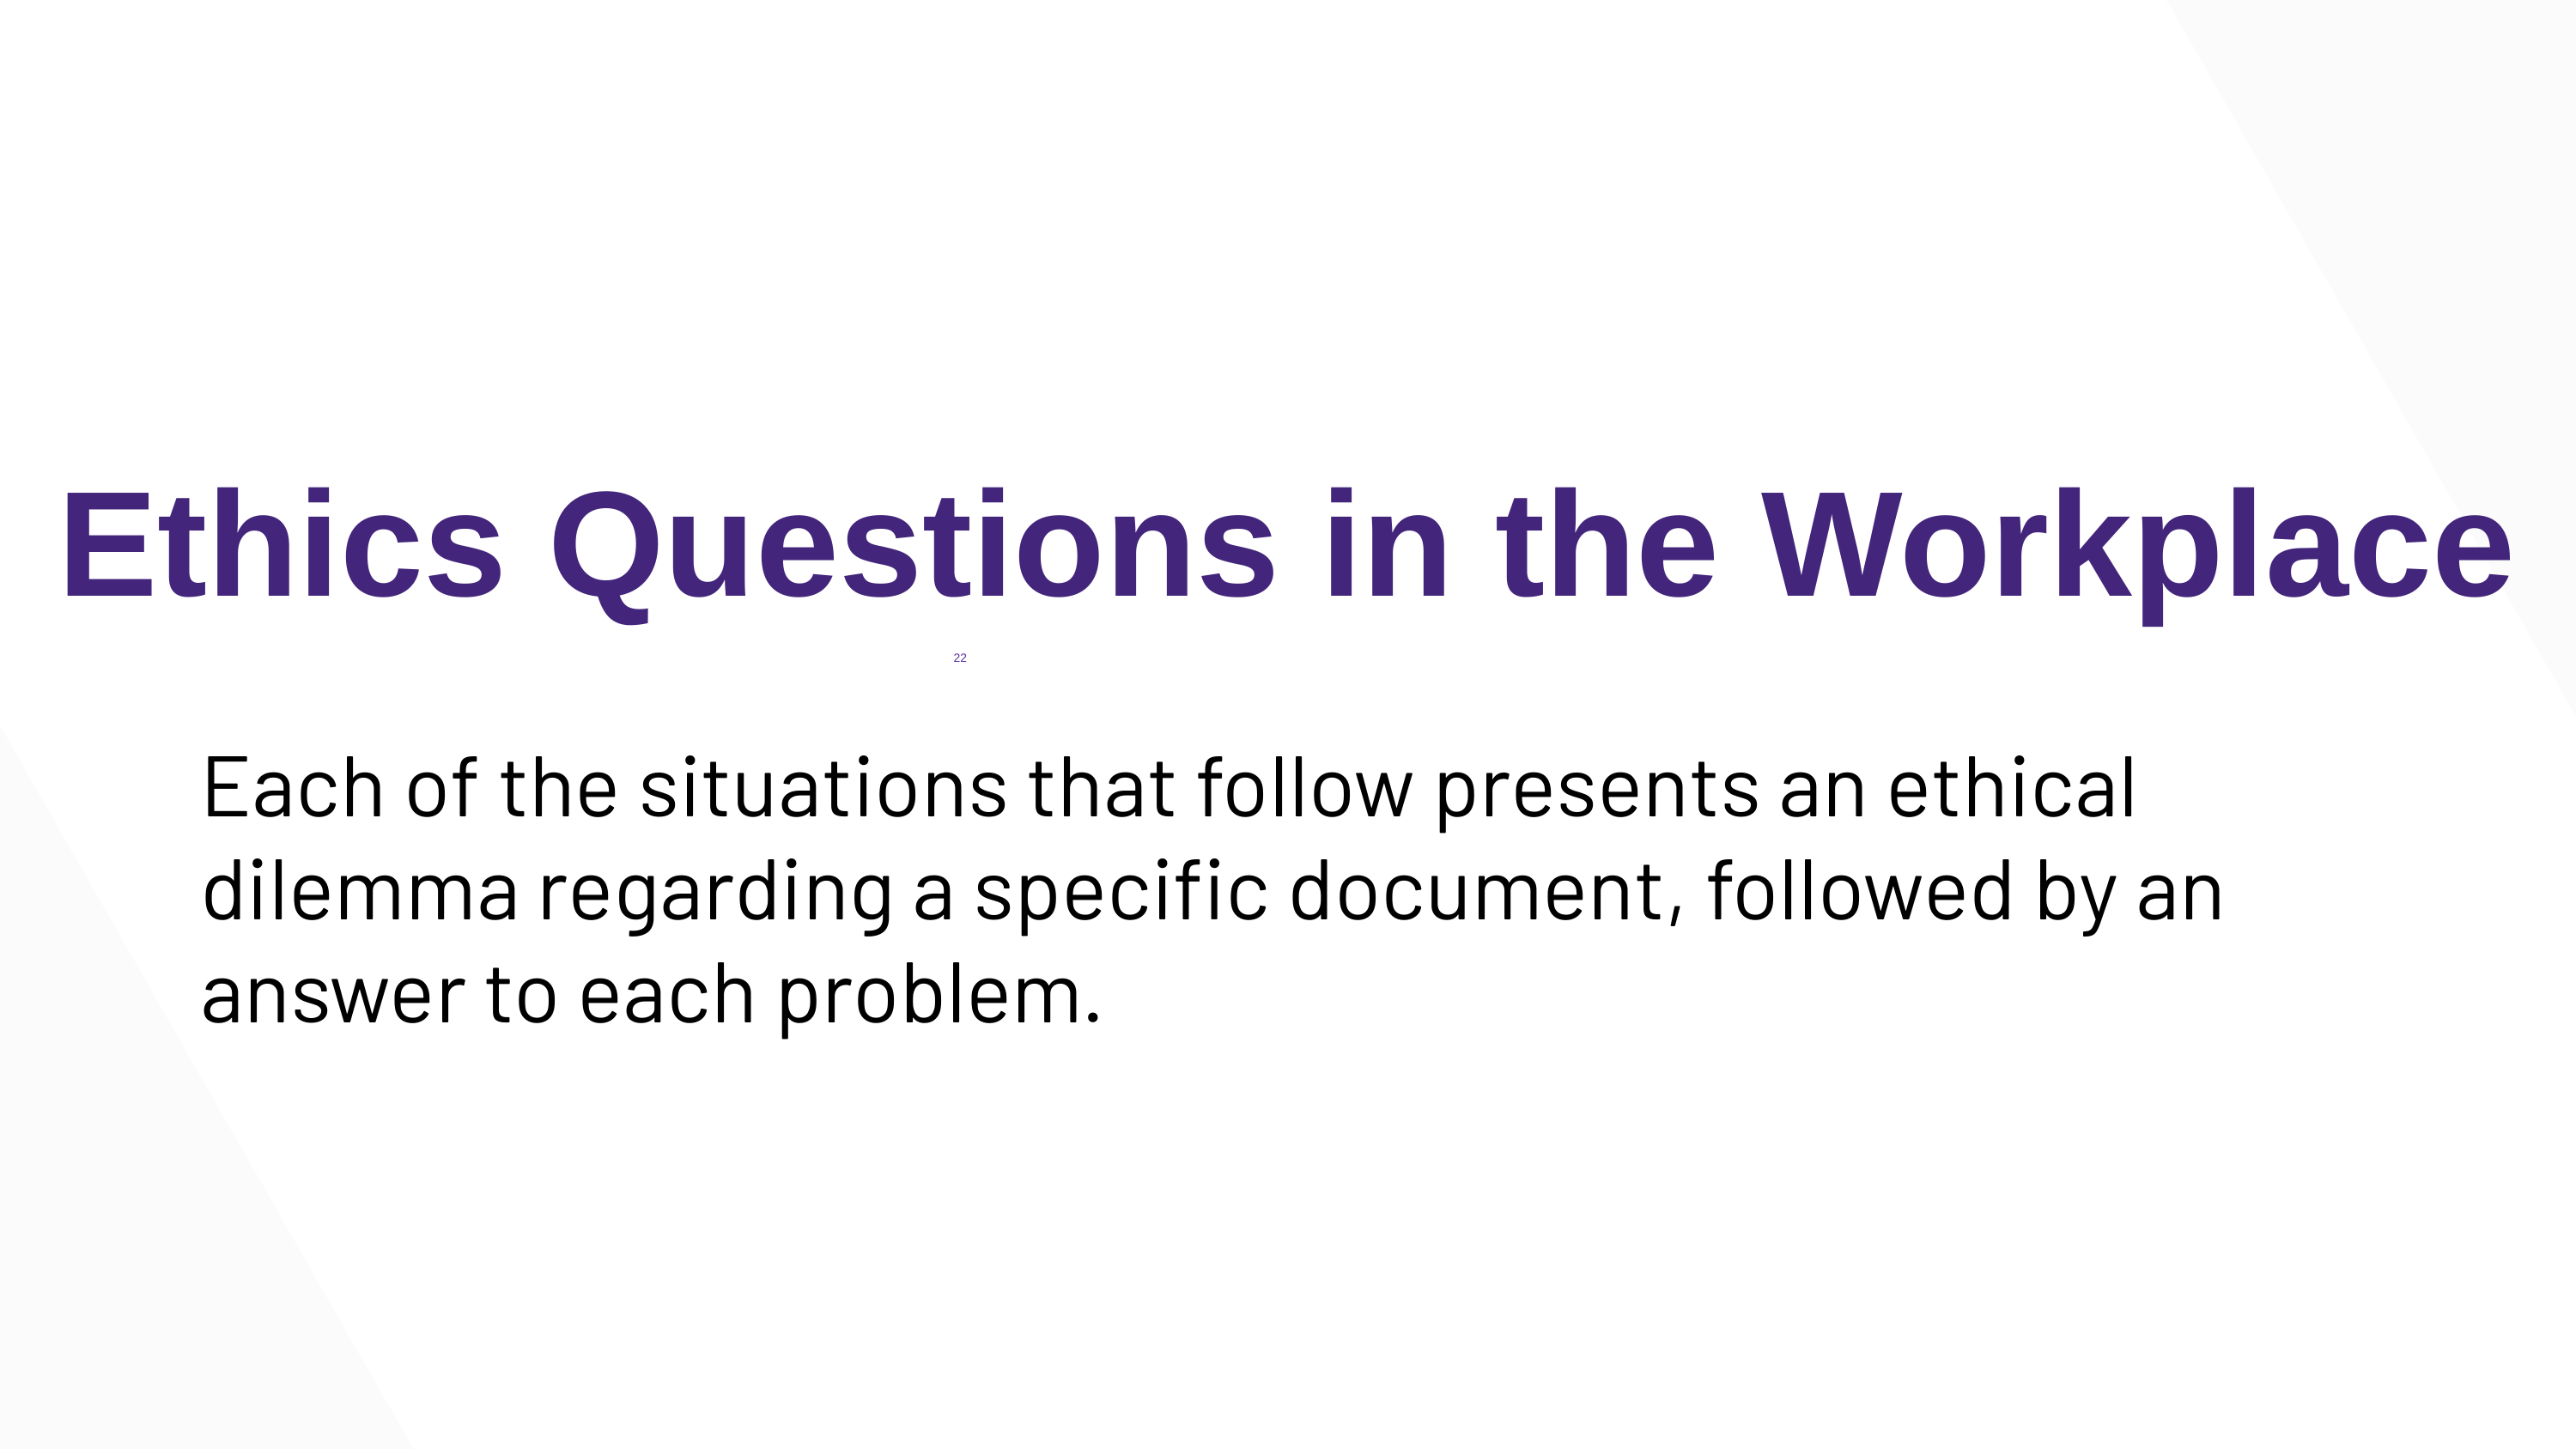

# Ethics Questions in the Workplace
22
Each of the situations that follow presents an ethical dilemma regarding a specific document, followed by an answer to each problem.